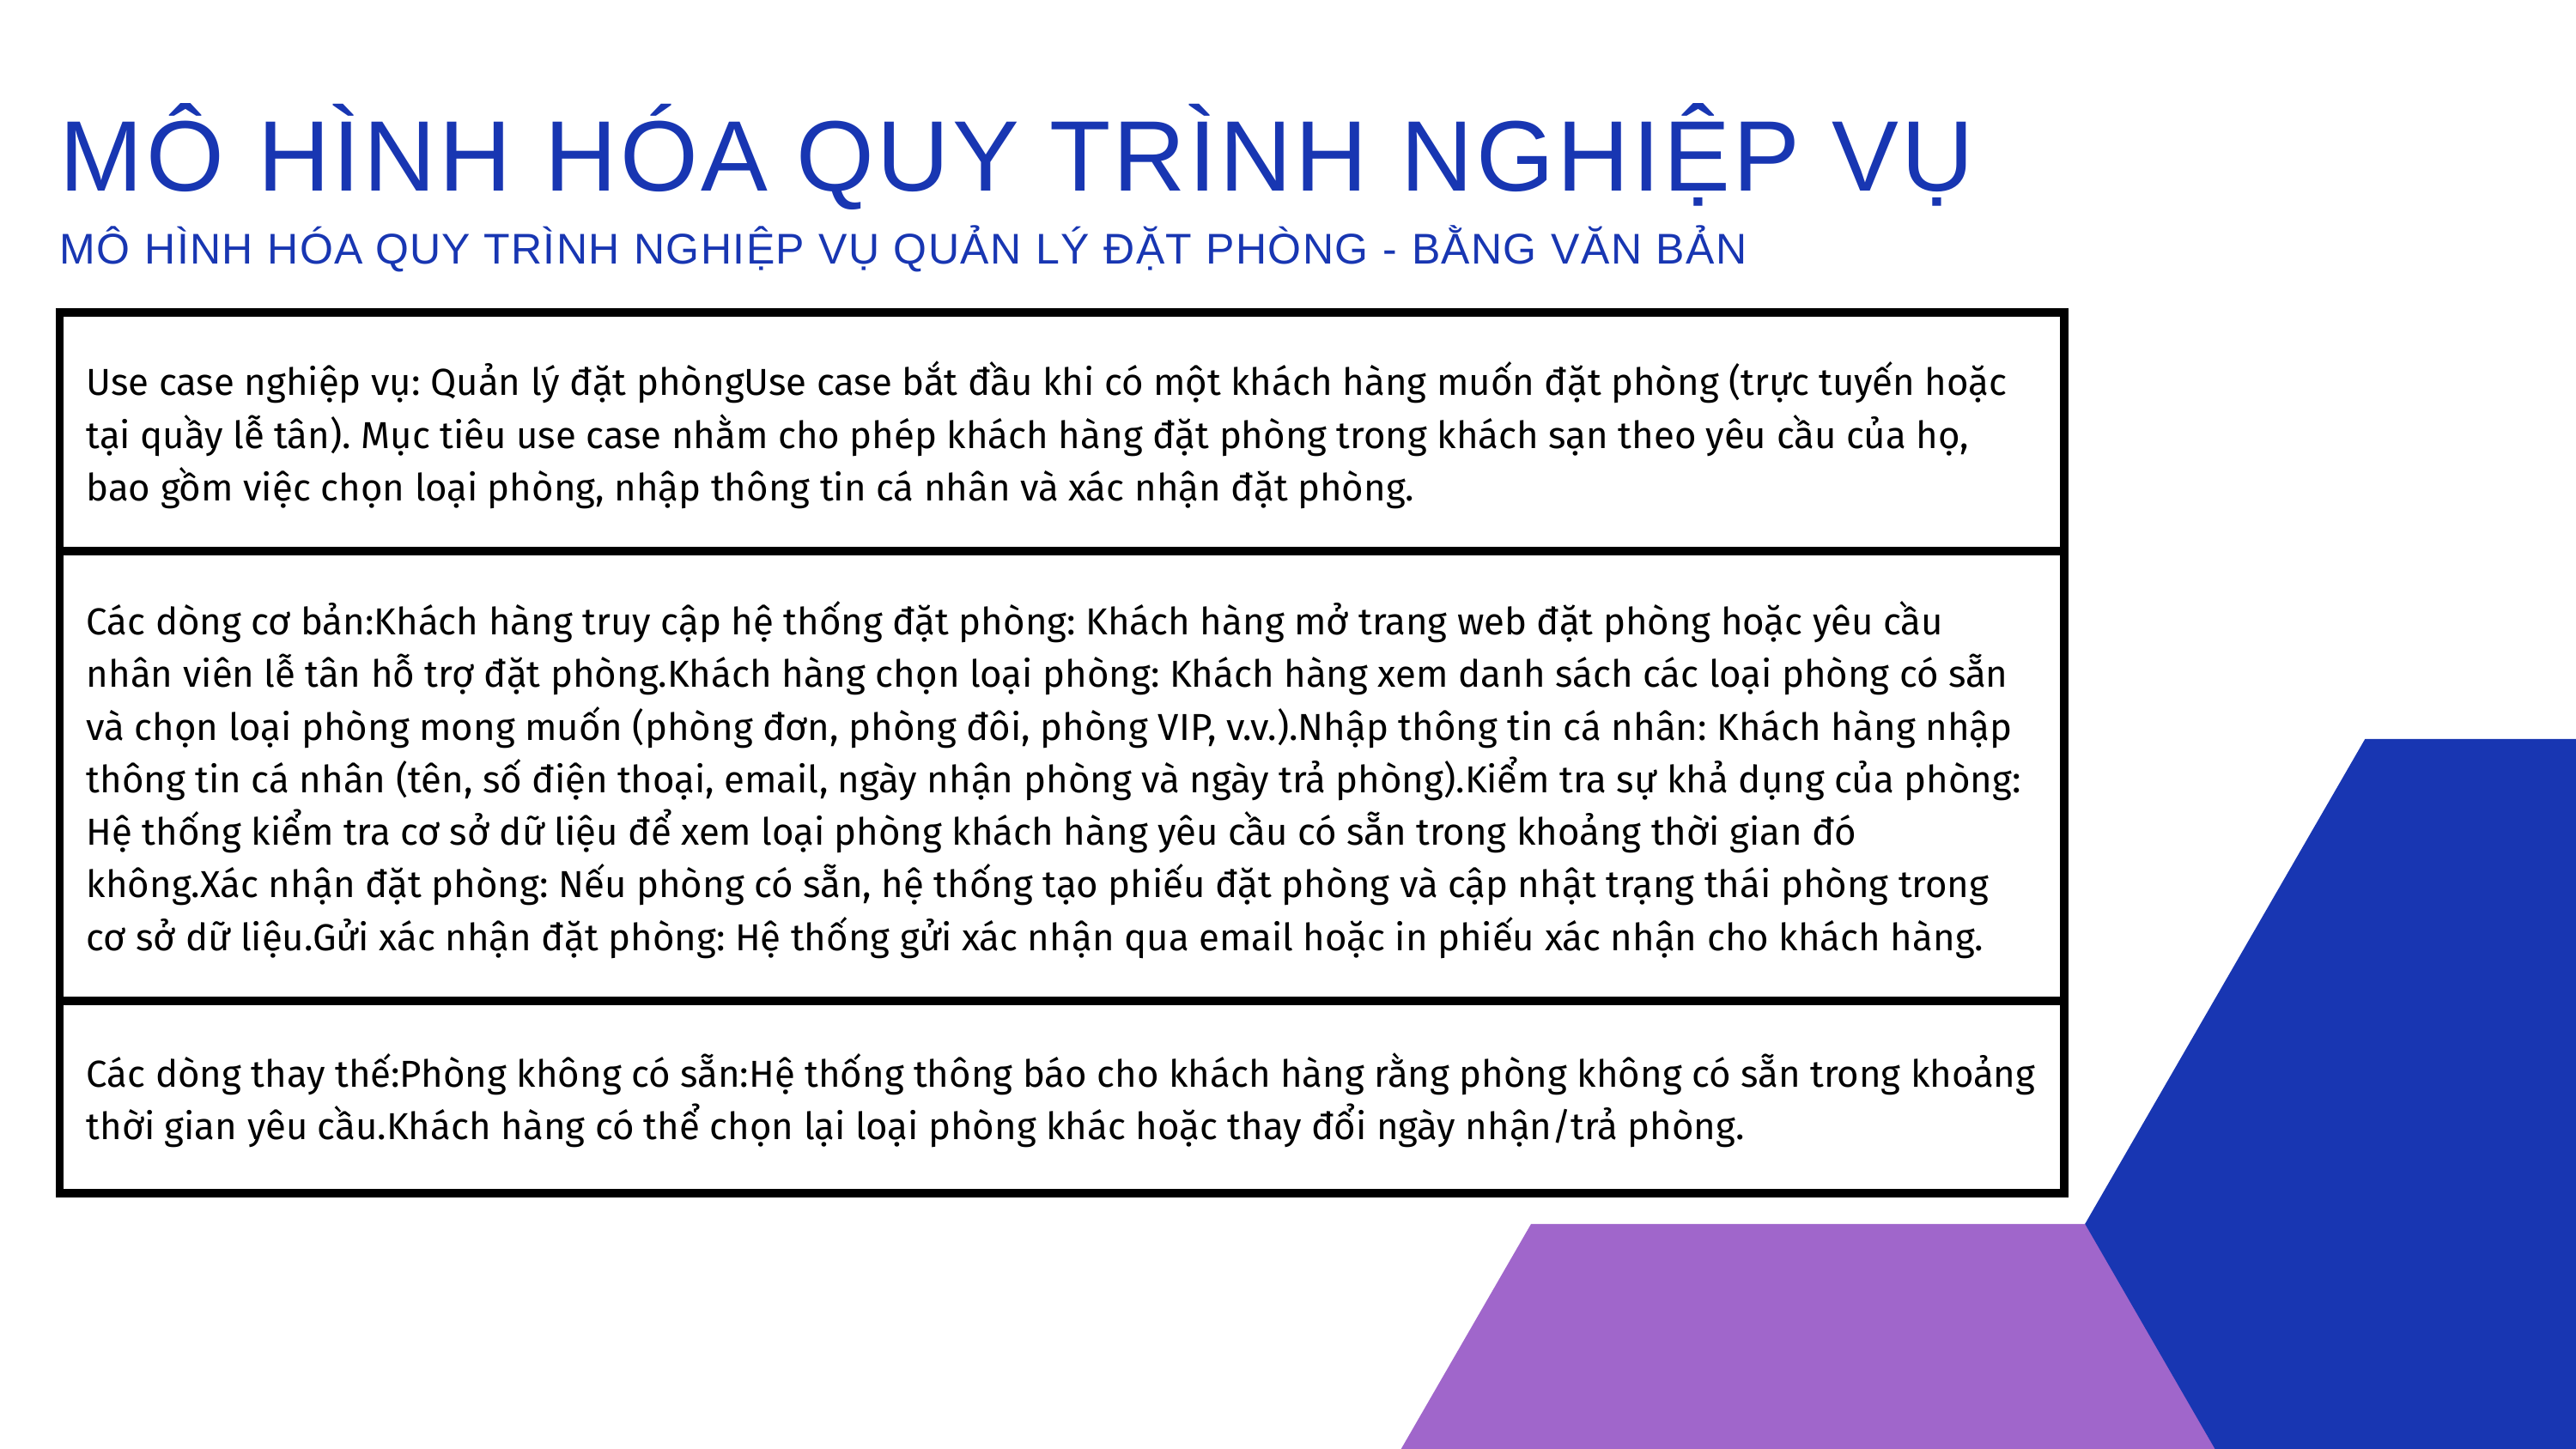

MÔ HÌNH HÓA QUY TRÌNH NGHIỆP VỤ
MÔ HÌNH HÓA QUY TRÌNH NGHIỆP VỤ QUẢN LÝ ĐẶT PHÒNG - BẰNG VĂN BẢN
| Use case nghiệp vụ: Quản lý đặt phòngUse case bắt đầu khi có một khách hàng muốn đặt phòng (trực tuyến hoặc tại quầy lễ tân). Mục tiêu use case nhằm cho phép khách hàng đặt phòng trong khách sạn theo yêu cầu của họ, bao gồm việc chọn loại phòng, nhập thông tin cá nhân và xác nhận đặt phòng. |
| --- |
| Các dòng cơ bản:Khách hàng truy cập hệ thống đặt phòng: Khách hàng mở trang web đặt phòng hoặc yêu cầu nhân viên lễ tân hỗ trợ đặt phòng.Khách hàng chọn loại phòng: Khách hàng xem danh sách các loại phòng có sẵn và chọn loại phòng mong muốn (phòng đơn, phòng đôi, phòng VIP, v.v.).Nhập thông tin cá nhân: Khách hàng nhập thông tin cá nhân (tên, số điện thoại, email, ngày nhận phòng và ngày trả phòng).Kiểm tra sự khả dụng của phòng: Hệ thống kiểm tra cơ sở dữ liệu để xem loại phòng khách hàng yêu cầu có sẵn trong khoảng thời gian đó không.Xác nhận đặt phòng: Nếu phòng có sẵn, hệ thống tạo phiếu đặt phòng và cập nhật trạng thái phòng trong cơ sở dữ liệu.Gửi xác nhận đặt phòng: Hệ thống gửi xác nhận qua email hoặc in phiếu xác nhận cho khách hàng. |
| Các dòng thay thế:Phòng không có sẵn:Hệ thống thông báo cho khách hàng rằng phòng không có sẵn trong khoảng thời gian yêu cầu.Khách hàng có thể chọn lại loại phòng khác hoặc thay đổi ngày nhận/trả phòng. |